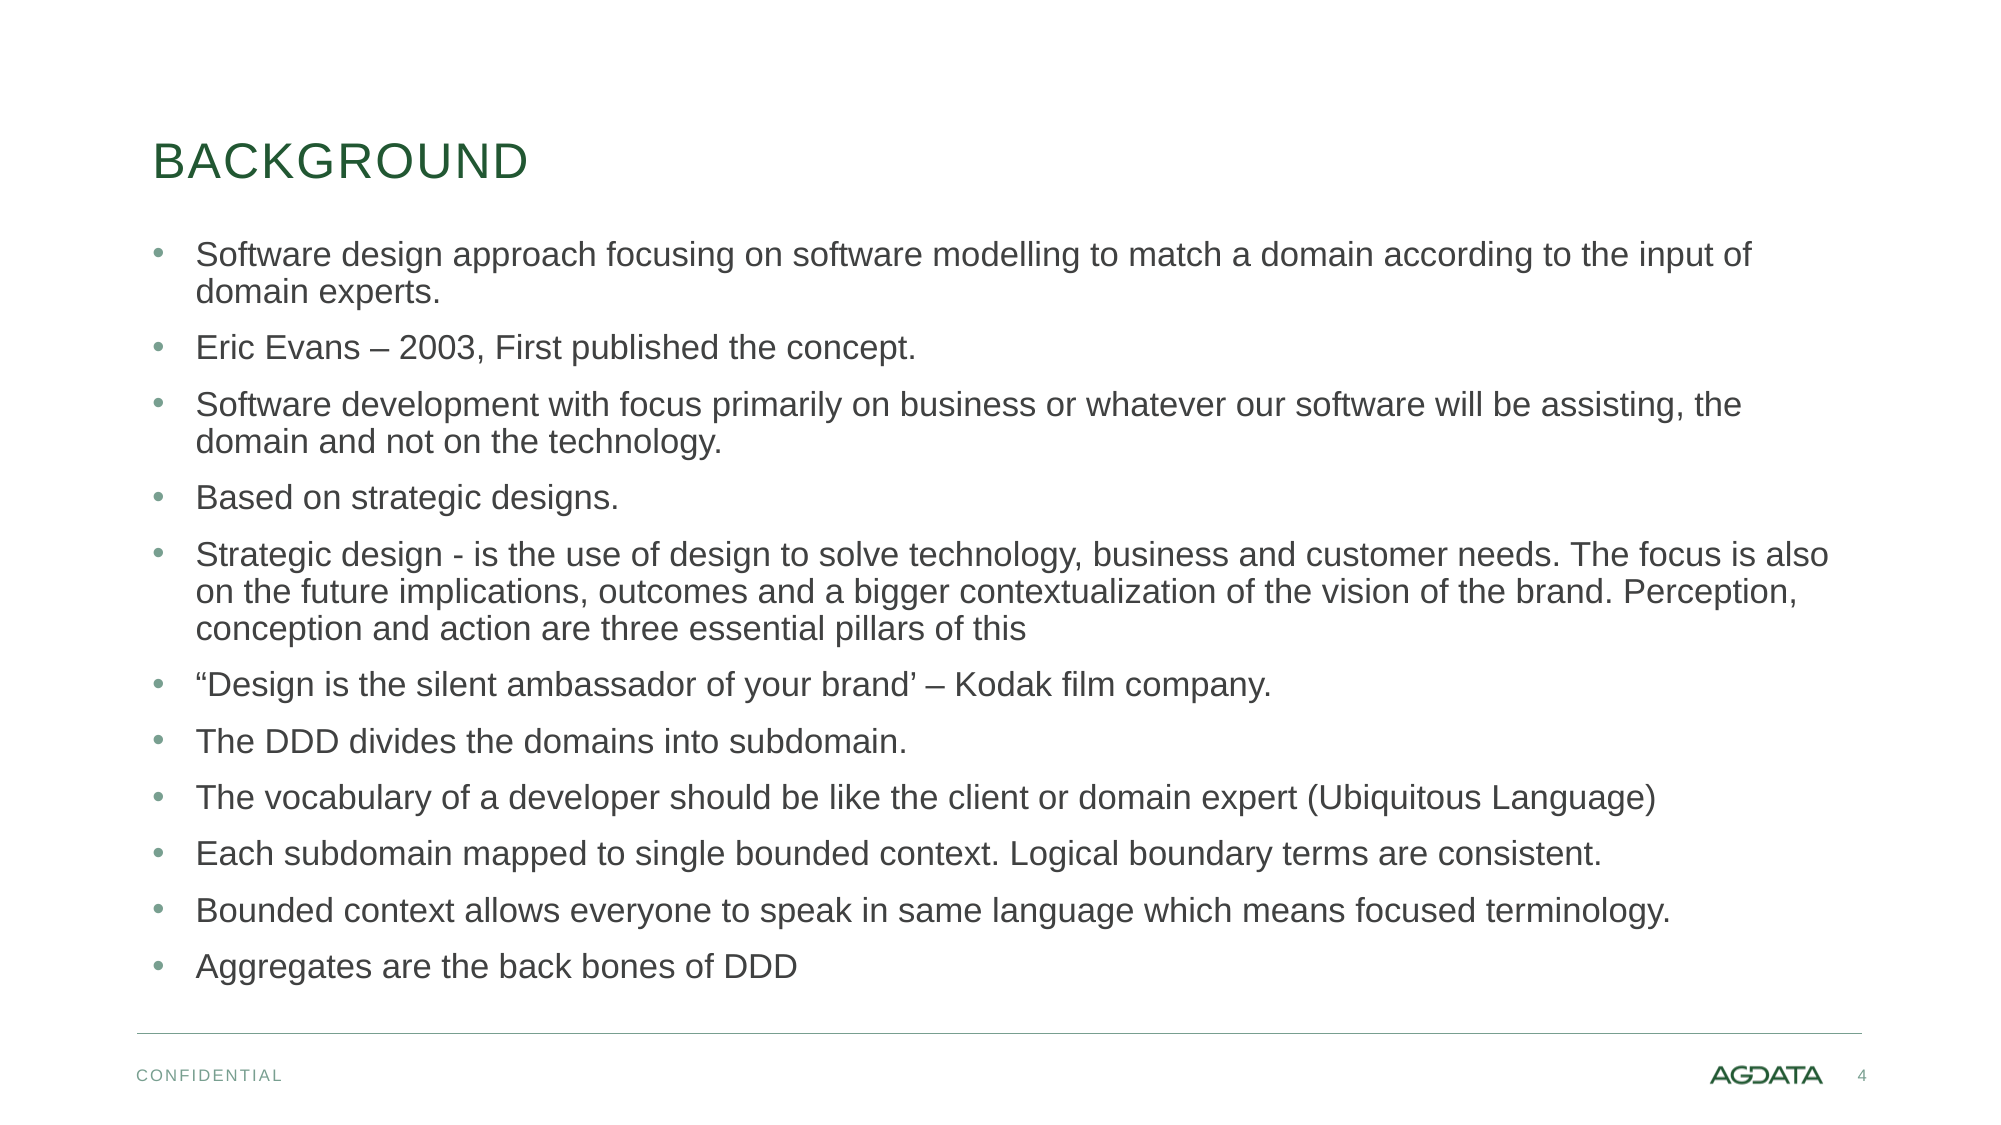

# background
Software design approach focusing on software modelling to match a domain according to the input of domain experts.
Eric Evans – 2003, First published the concept.
Software development with focus primarily on business or whatever our software will be assisting, the domain and not on the technology.
Based on strategic designs.
Strategic design - is the use of design to solve technology, business and customer needs. The focus is also on the future implications, outcomes and a bigger contextualization of the vision of the brand. Perception, conception and action are three essential pillars of this
“Design is the silent ambassador of your brand’ – Kodak film company.
The DDD divides the domains into subdomain.
The vocabulary of a developer should be like the client or domain expert (Ubiquitous Language)
Each subdomain mapped to single bounded context. Logical boundary terms are consistent.
Bounded context allows everyone to speak in same language which means focused terminology.
Aggregates are the back bones of DDD